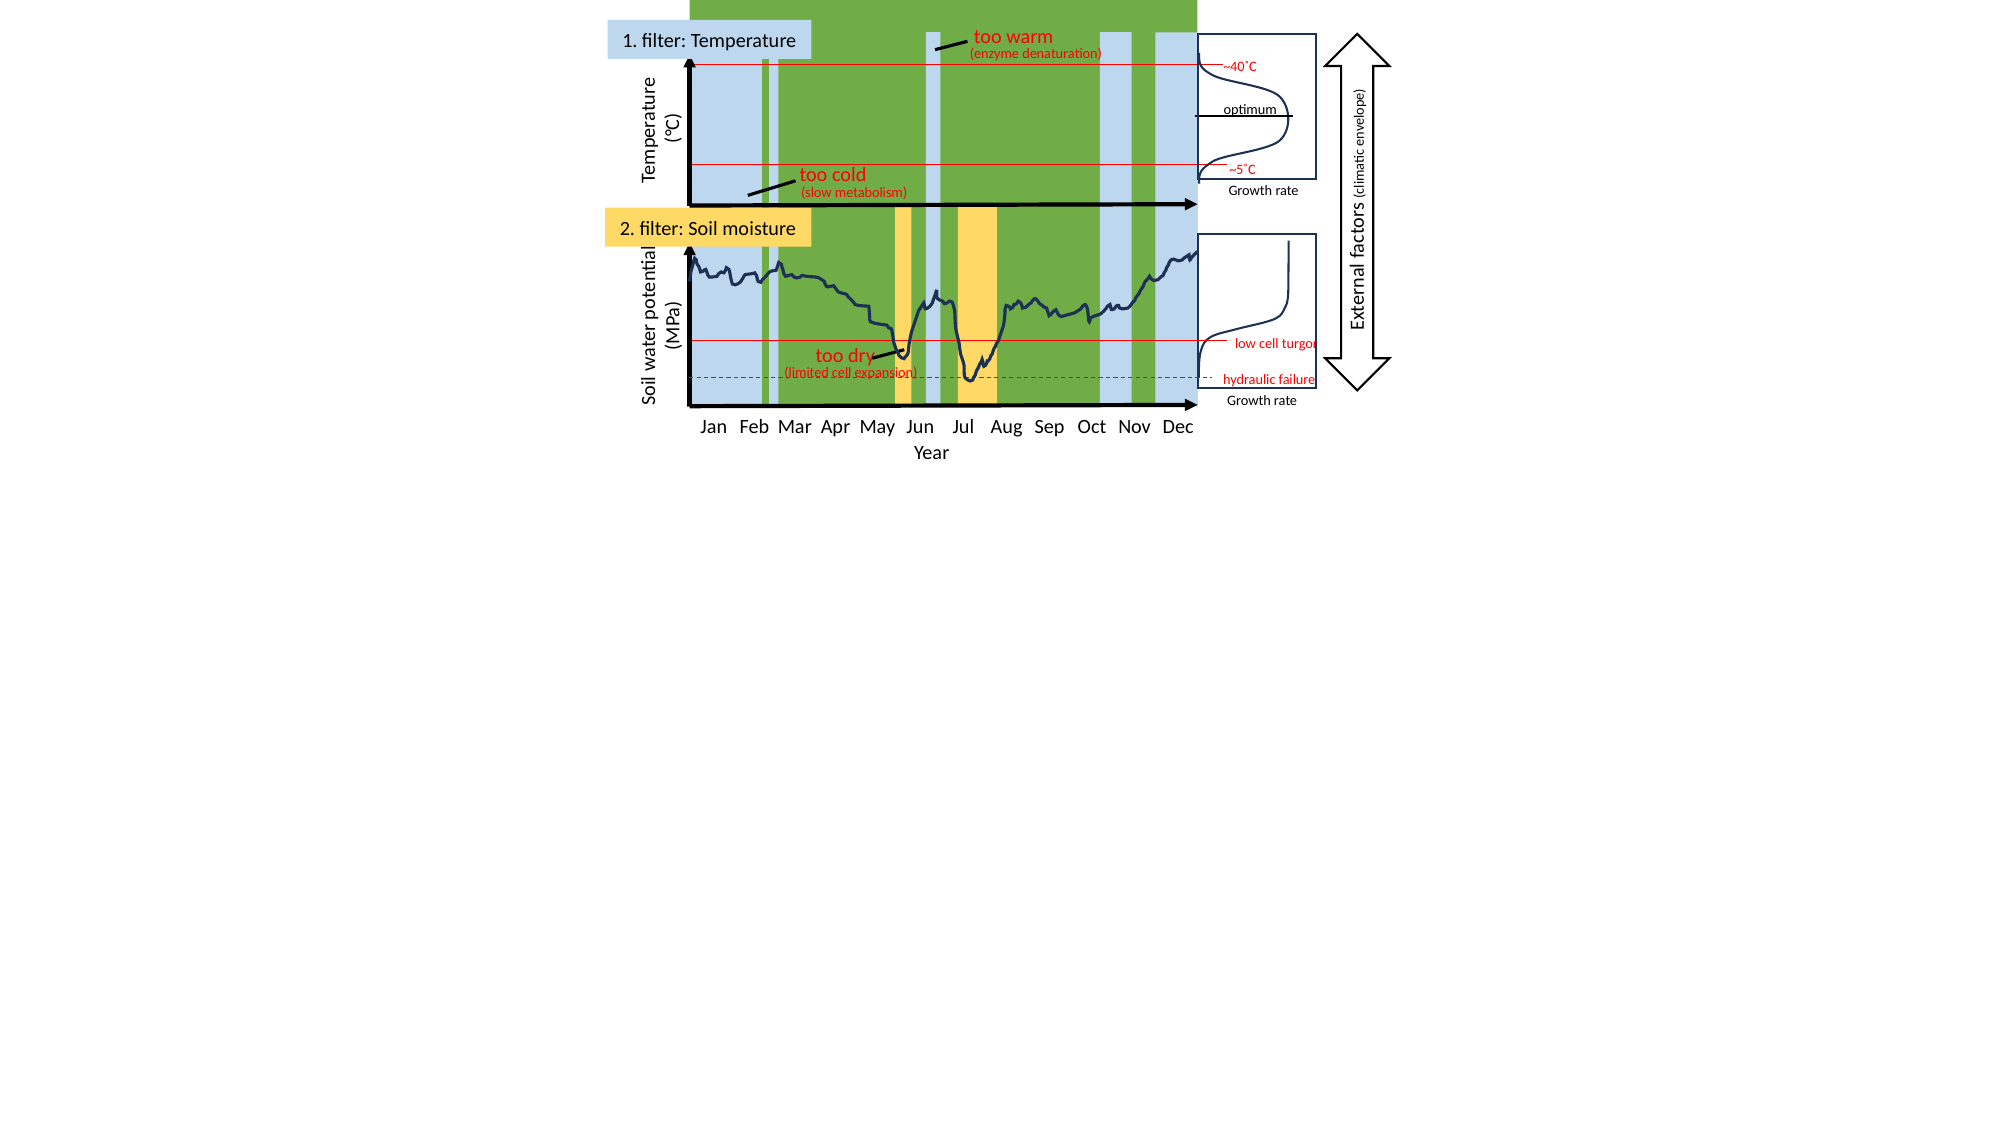

too warm
1. filter: Temperature

(enzyme denaturation)
~40˚C

optimum
~5˚C
Temperature
 (°C)
too cold
Growth rate
(slow metabolism)

External factors (climatic envelope)

2. filter: Soil moisture

Soil water potential
(MPa)
low cell turgor
too dry
(limited cell expansion)
hydraulic failure
Growth rate
Jan
Feb
Mar
Apr
May
Jun
Jul
Aug
Sep
Oct
Nov
Dec
Year

3. filter: Dormancy cycle

determinate
Dormancy depth
indeterminate

dormant

4. filter: Investment strategy
Reproduction

Growth
Storage

Growth strategy
determinate
indeterminate

Carbon allocation

-> Realized growth
determinate

indeterminate

Growth rate
Jan
Feb
Mar
Apr
May
Jun
Jul
Aug
Sep
Oct
Nov
Dec
Year